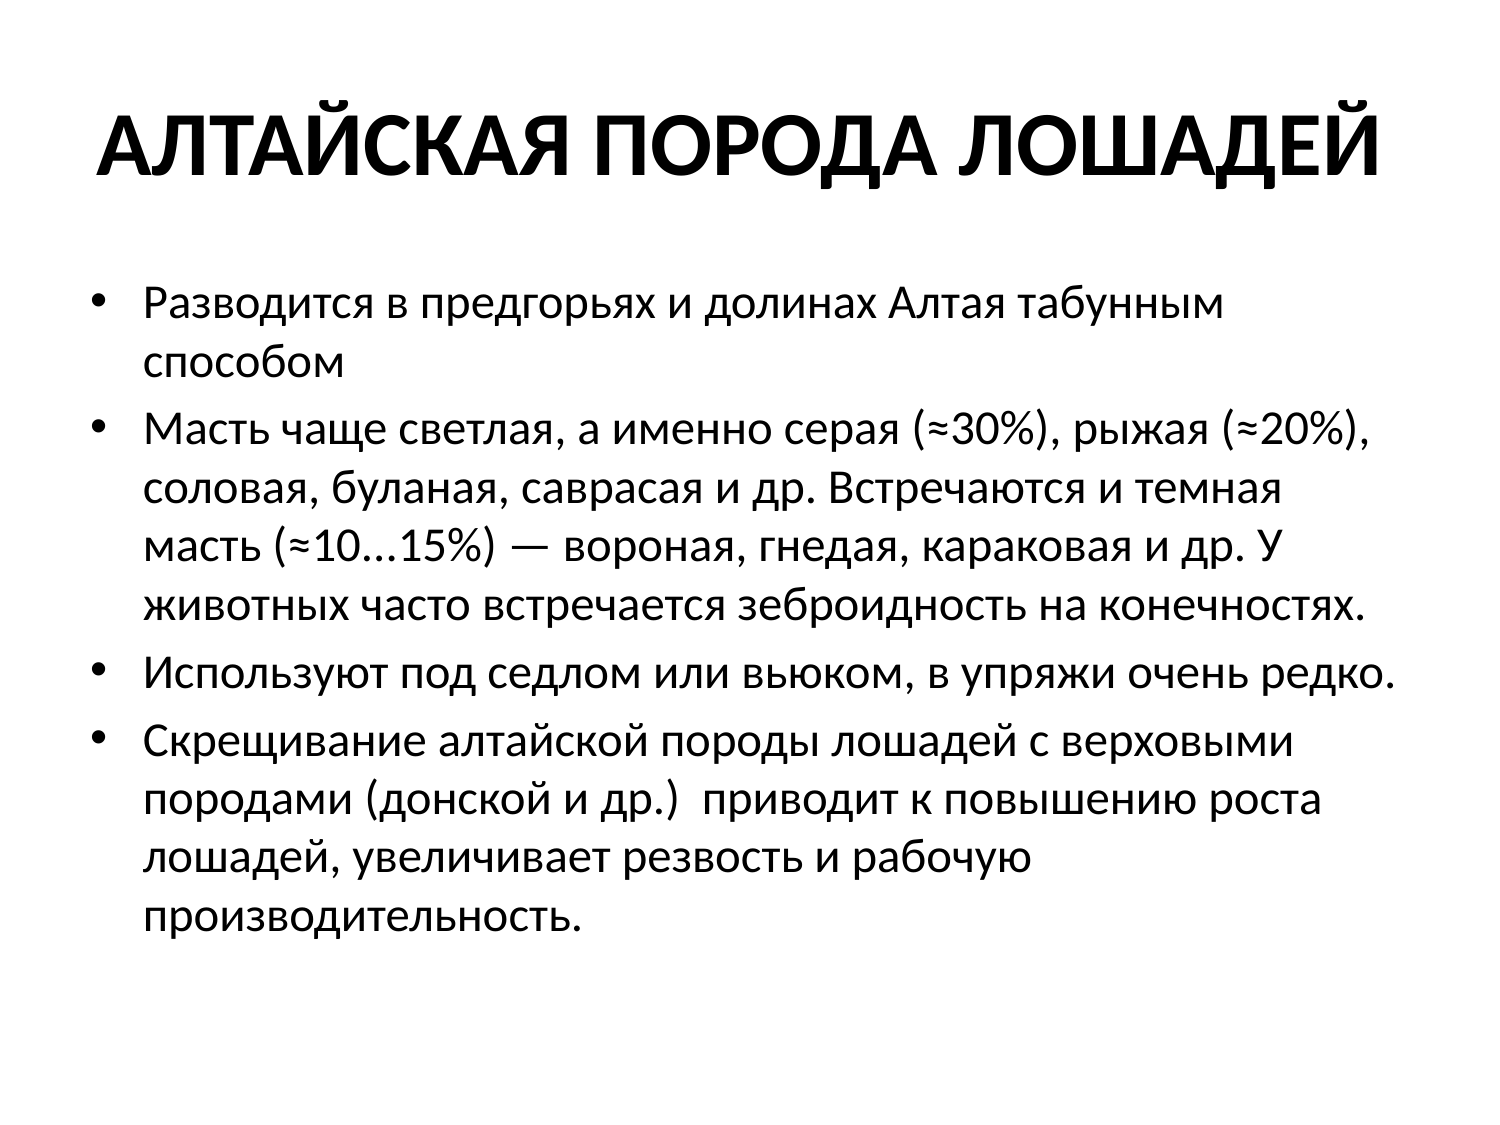

# АЛТАЙСКАЯ ПОРОДА ЛОШАДЕЙ
Разводится в предгорьях и долинах Алтая табунным способом
Масть чаще светлая, а именно серая (≈30%), рыжая (≈20%), соловая, буланая, саврасая и др. Встречаются и темная масть (≈10...15%) — вороная, гнедая, караковая и др. У животных часто встречается зеброидность на конечностях.
Используют под седлом или вьюком, в упряжи очень редко.
Скрещивание алтайской породы лошадей с верховыми породами (донской и др.)  приводит к повышению роста лошадей, увеличивает резвость и рабочую производительность.